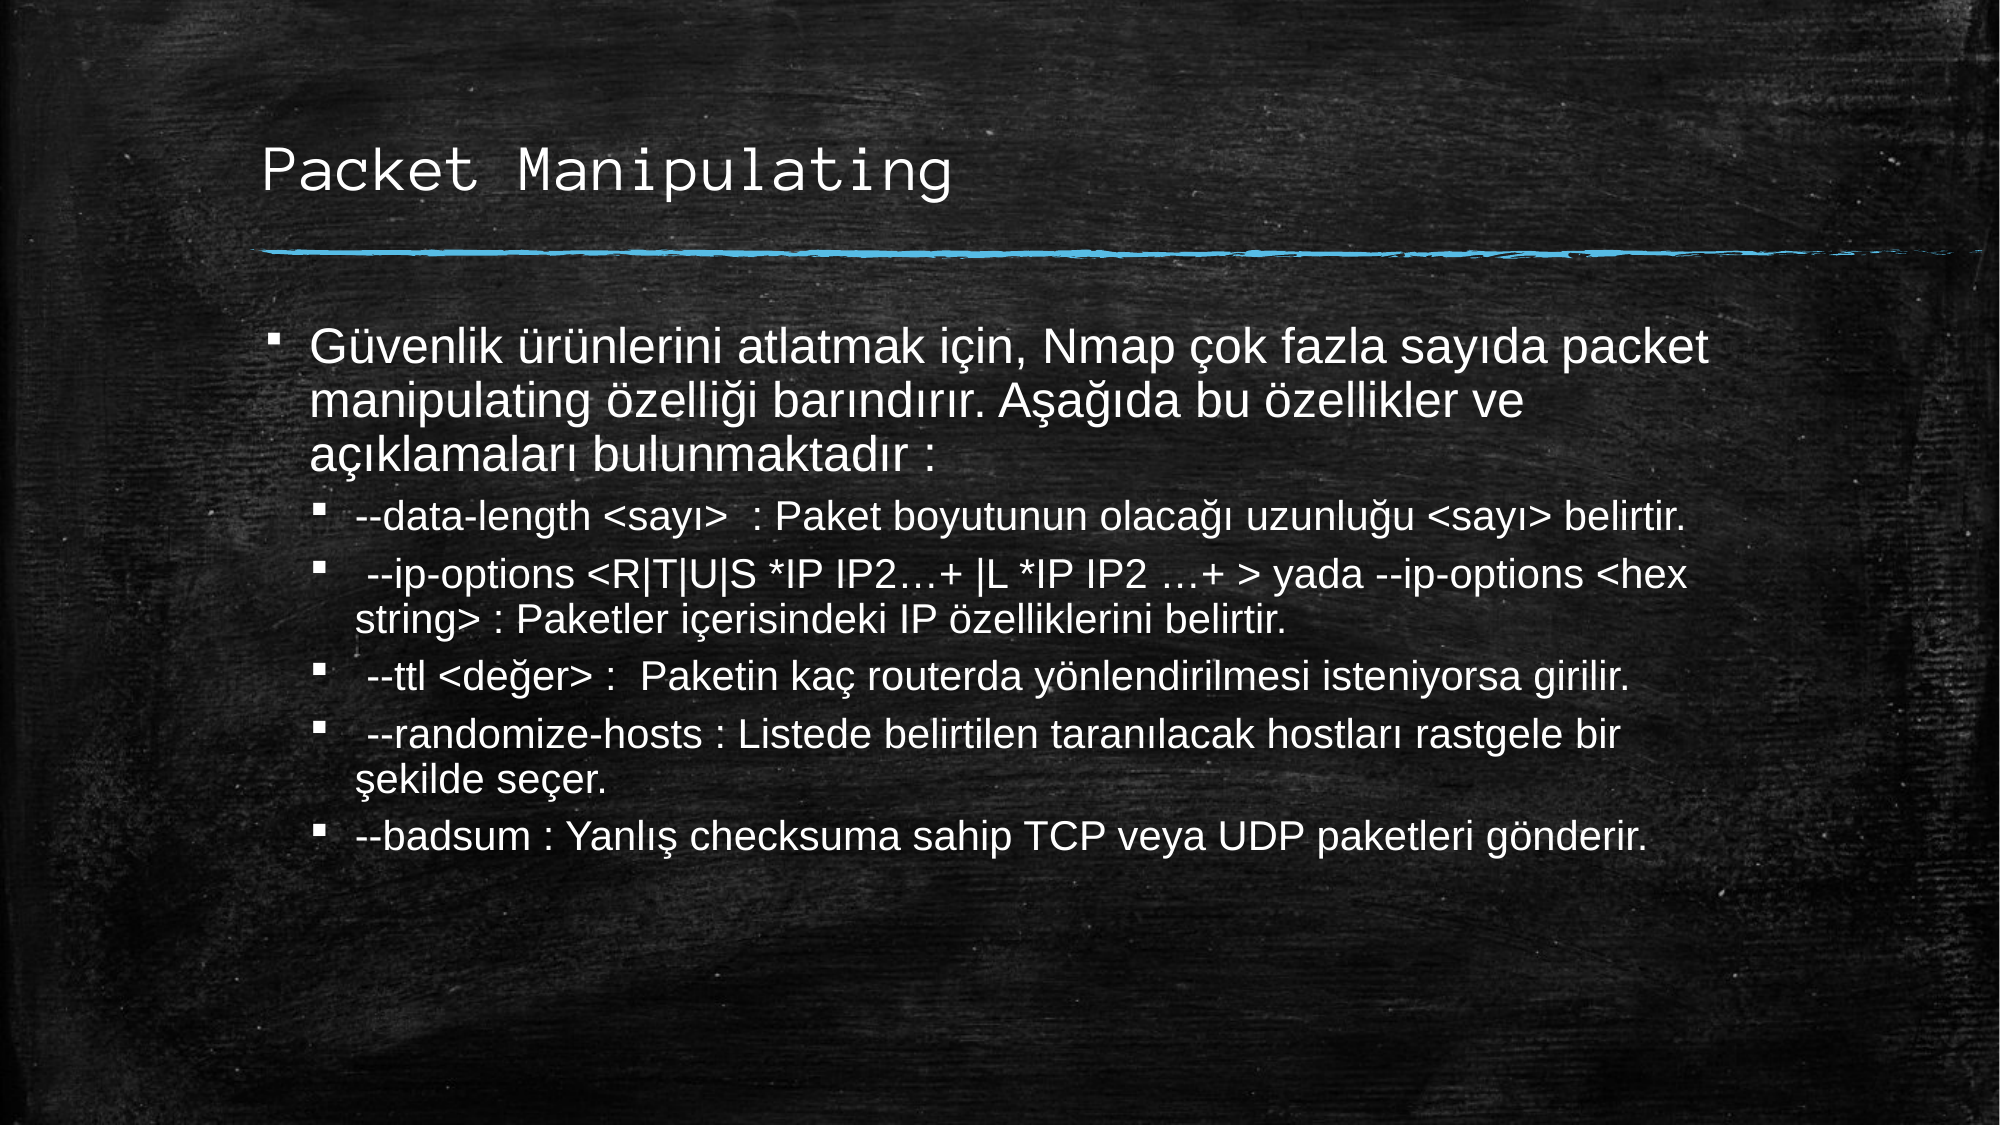

# Packet Manipulating
Güvenlik ürünlerini atlatmak için, Nmap çok fazla sayıda packet manipulating özelliği barındırır. Aşağıda bu özellikler ve açıklamaları bulunmaktadır :
--data-length <sayı>  : Paket boyutunun olacağı uzunluğu <sayı> belirtir.
 --ip-options <R|T|U|S *IP IP2…+ |L *IP IP2 …+ > yada --ip-options <hex string> : Paketler içerisindeki IP özelliklerini belirtir.
 --ttl <değer> :  Paketin kaç routerda yönlendirilmesi isteniyorsa girilir.
 --randomize-hosts : Listede belirtilen taranılacak hostları rastgele bir şekilde seçer.
--badsum : Yanlış checksuma sahip TCP veya UDP paketleri gönderir.